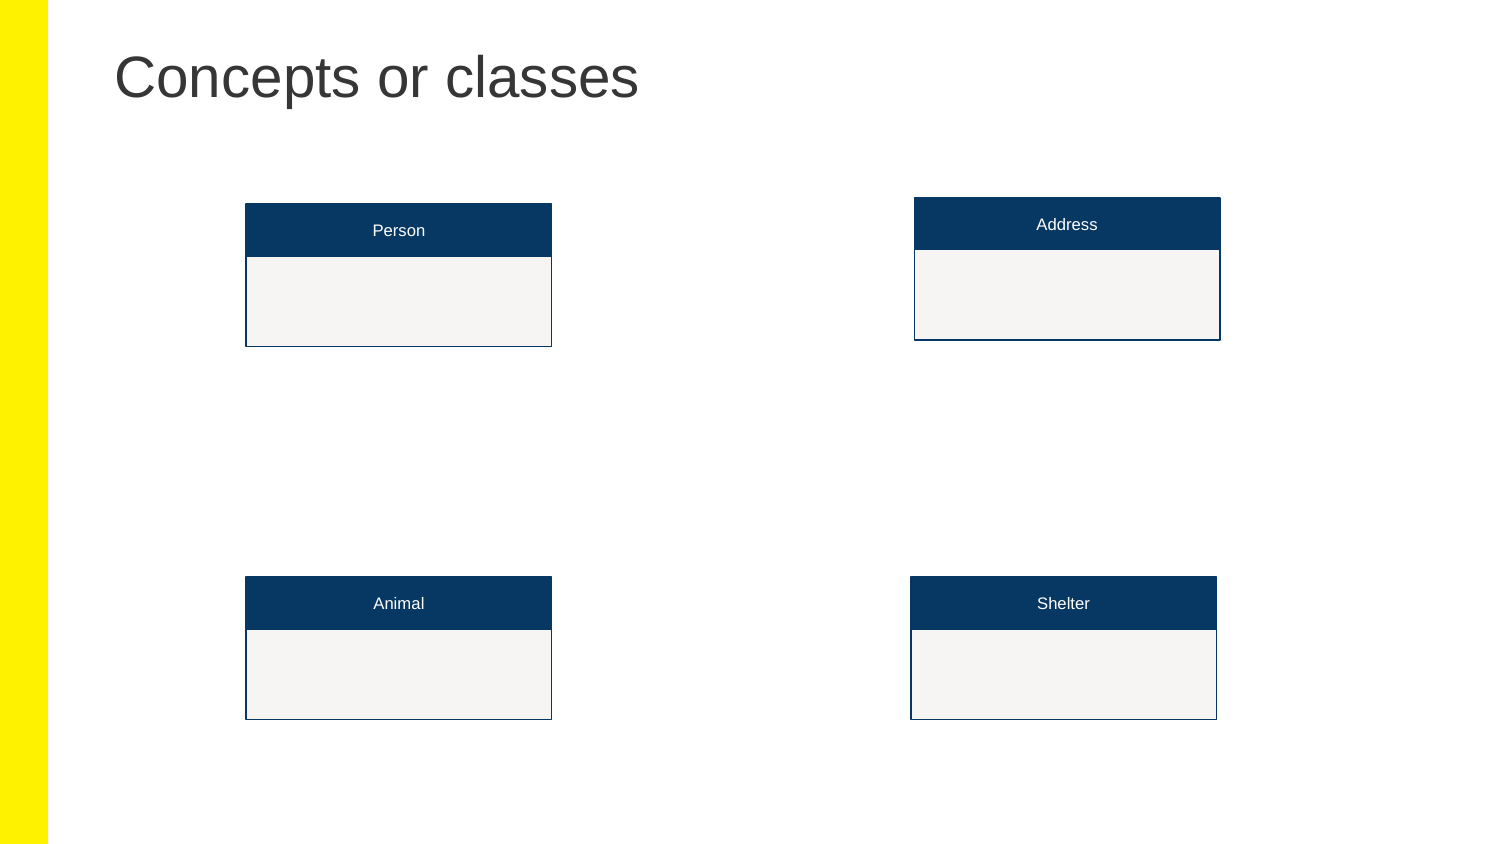

Concepts or classes
Address

Person

Animal

Shelter